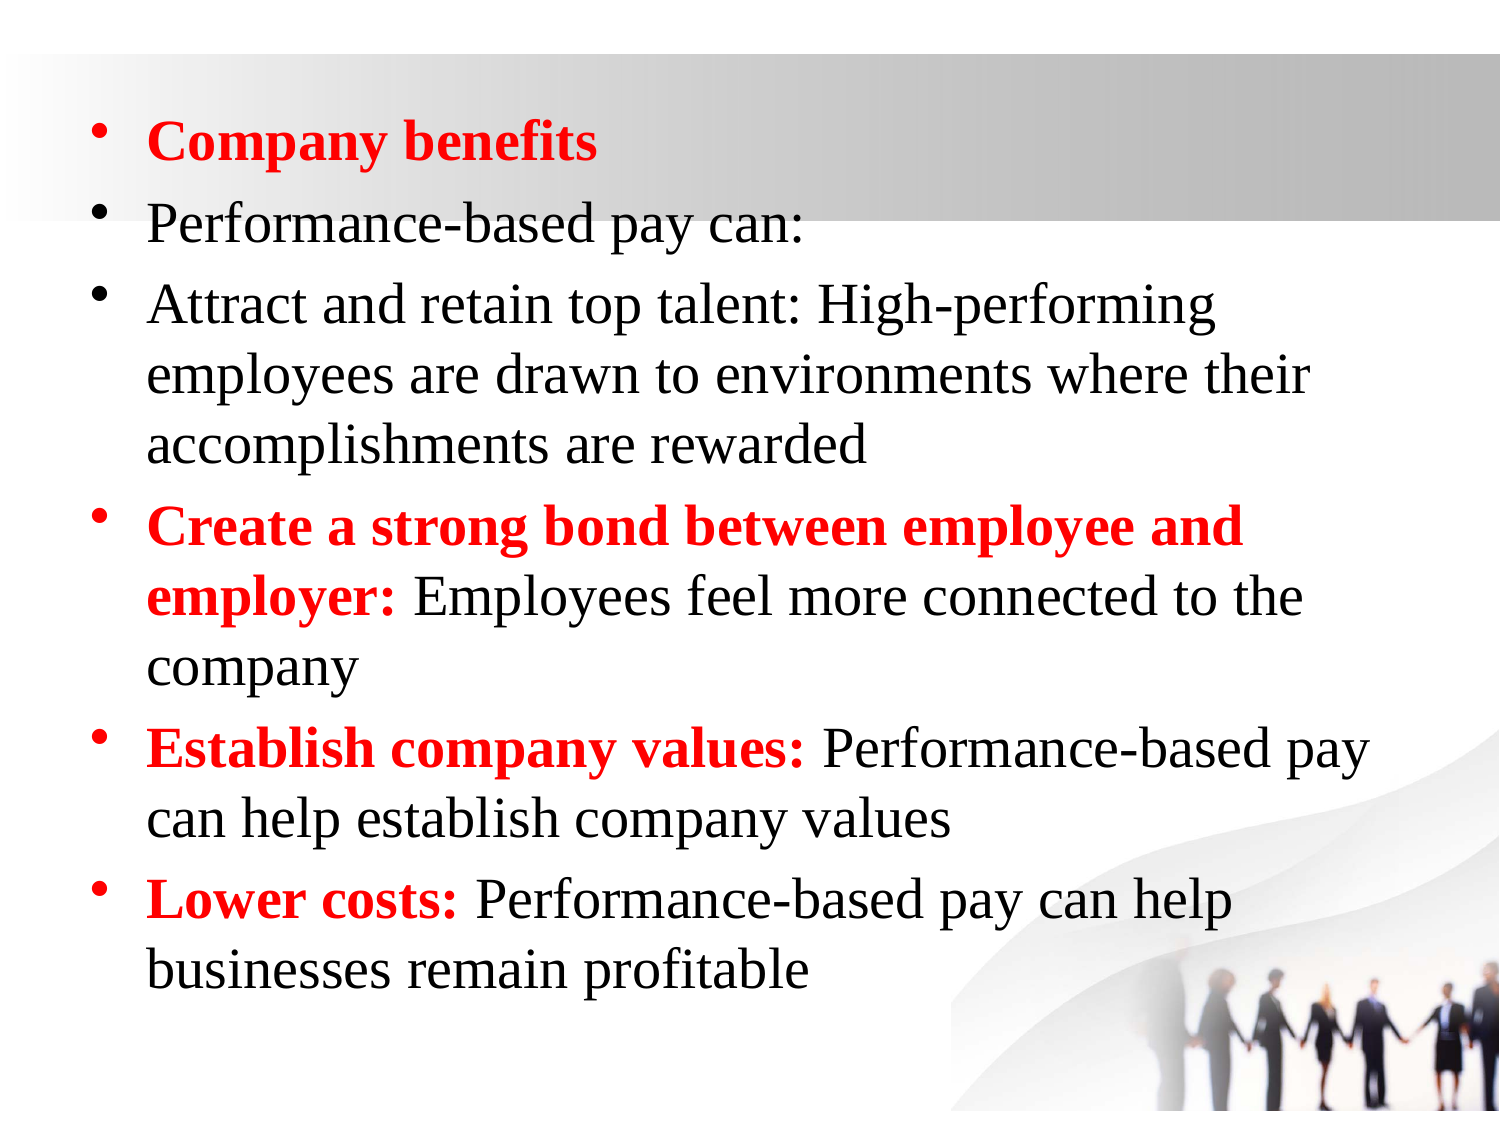

Company benefits
Performance-based pay can:
Attract and retain top talent: High-performing employees are drawn to environments where their accomplishments are rewarded
Create a strong bond between employee and employer: Employees feel more connected to the company
Establish company values: Performance-based pay can help establish company values
Lower costs: Performance-based pay can help businesses remain profitable